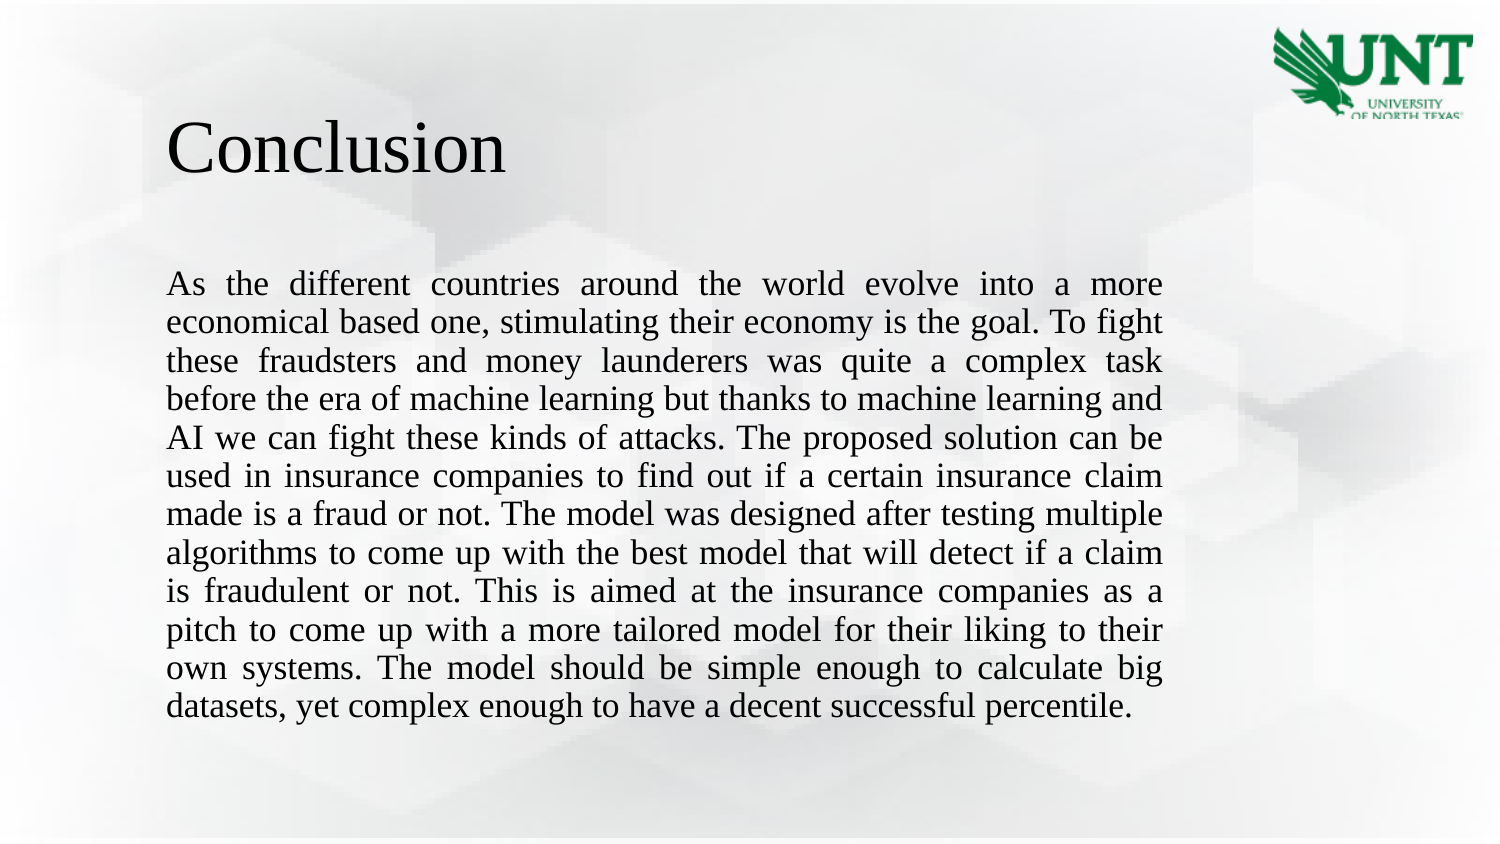

Conclusion
As the different countries around the world evolve into a more economical based one, stimulating their economy is the goal. To fight these fraudsters and money launderers was quite a complex task before the era of machine learning but thanks to machine learning and AI we can fight these kinds of attacks. The proposed solution can be used in insurance companies to find out if a certain insurance claim made is a fraud or not. The model was designed after testing multiple algorithms to come up with the best model that will detect if a claim is fraudulent or not. This is aimed at the insurance companies as a pitch to come up with a more tailored model for their liking to their own systems. The model should be simple enough to calculate big datasets, yet complex enough to have a decent successful percentile.